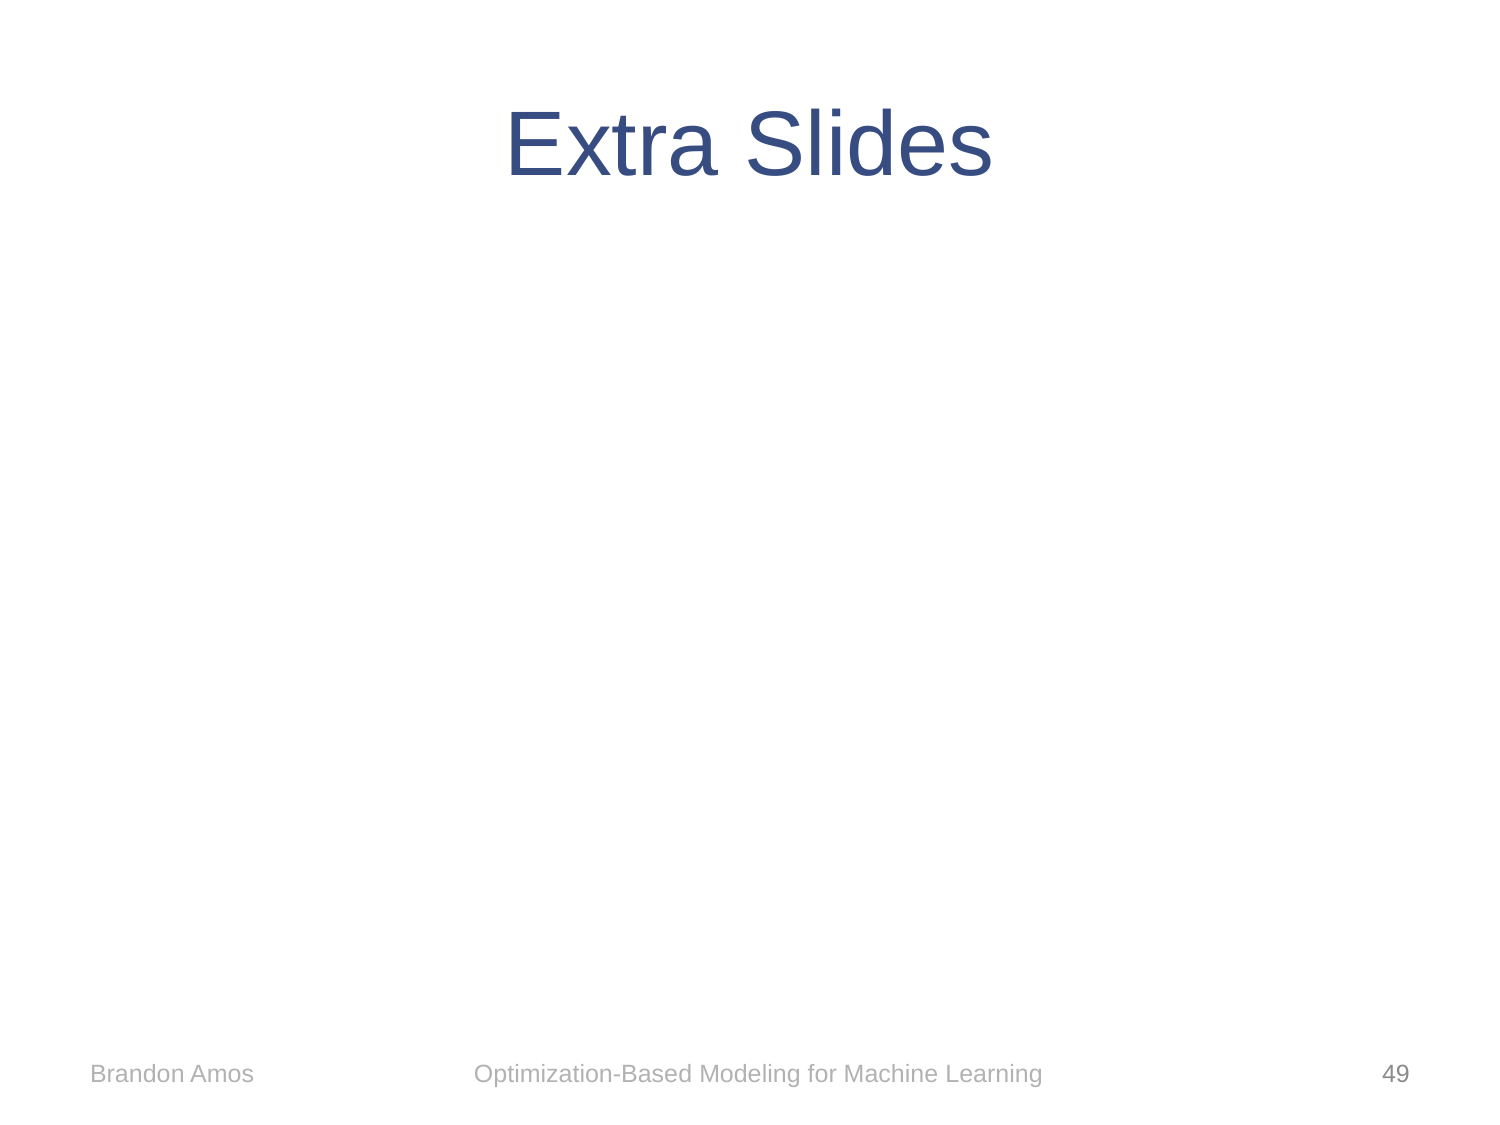

# Extra Slides

Optimization-Based Modeling for Machine Learning
Brandon Amos
49